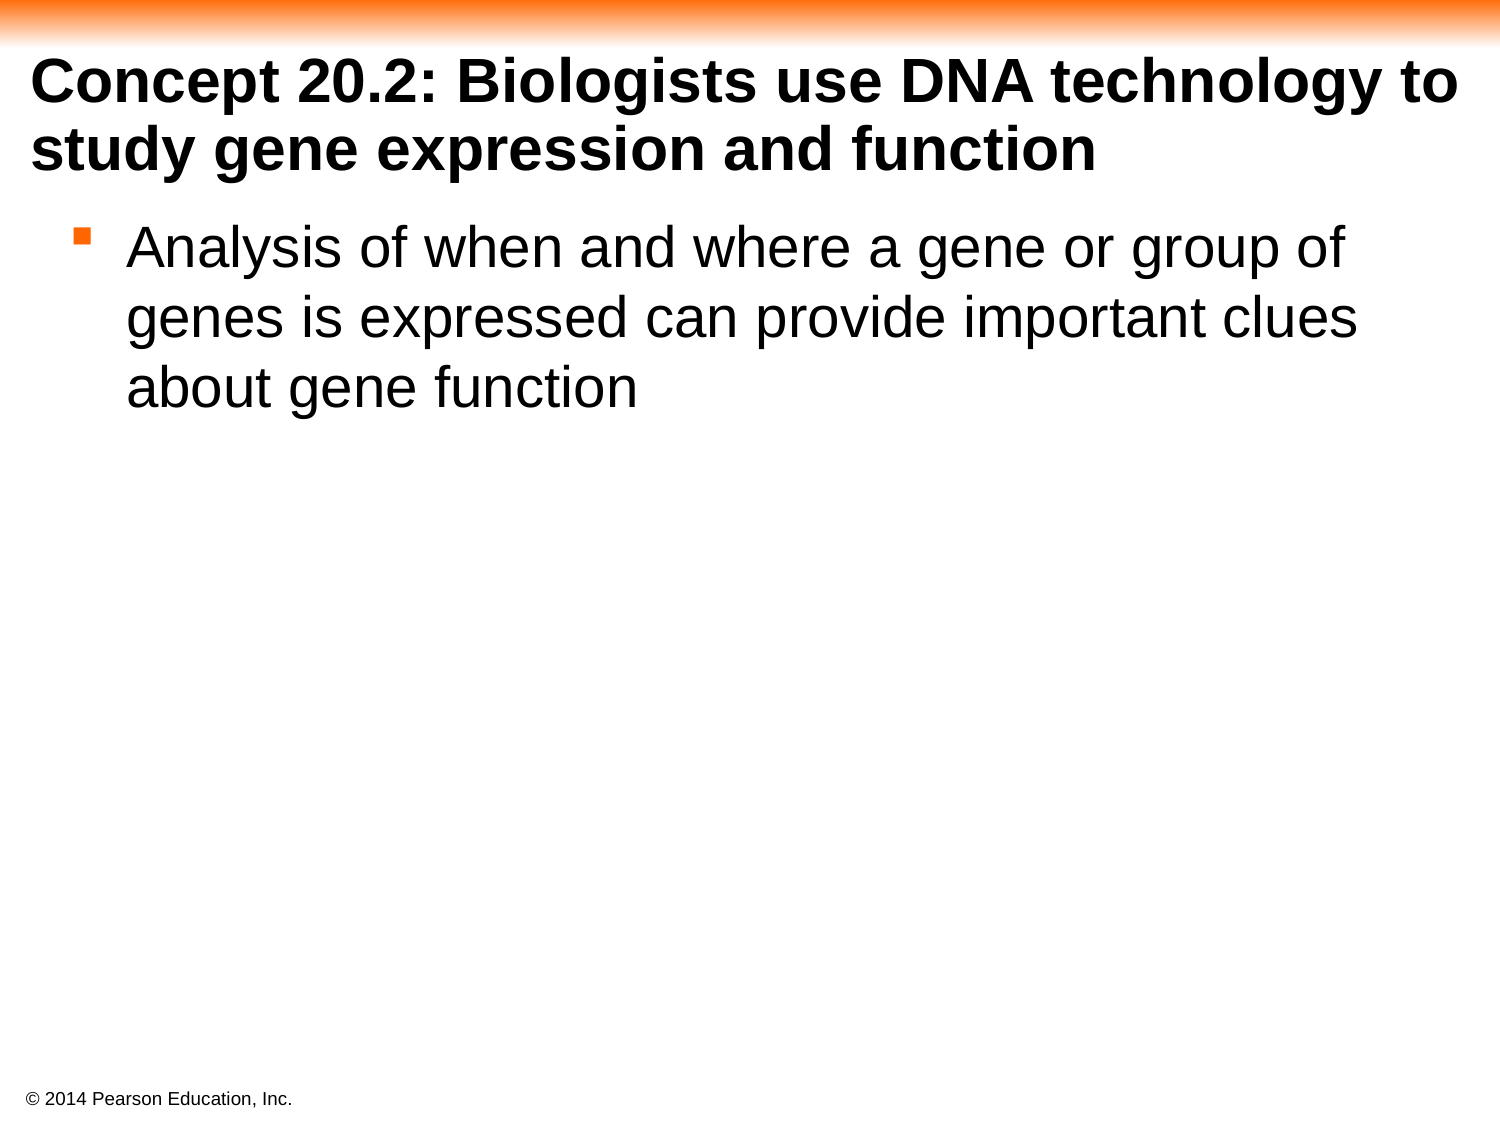

# Concept 20.2: Biologists use DNA technology to study gene expression and function
Analysis of when and where a gene or group of genes is expressed can provide important clues about gene function